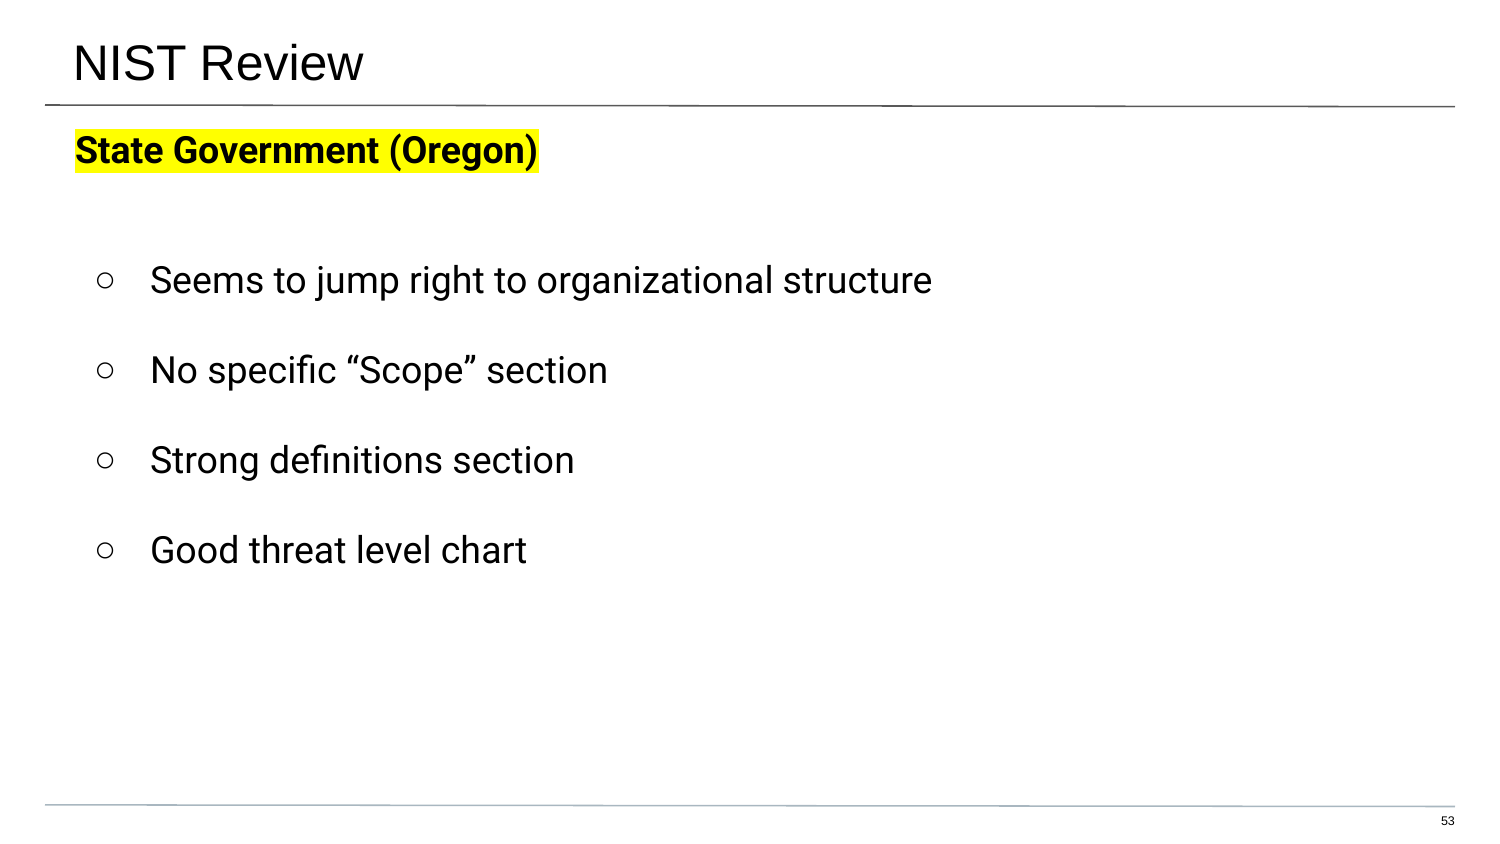

# NIST Review
State Government (Oregon)
Seems to jump right to organizational structure
No specific “Scope” section
Strong definitions section
Good threat level chart

53